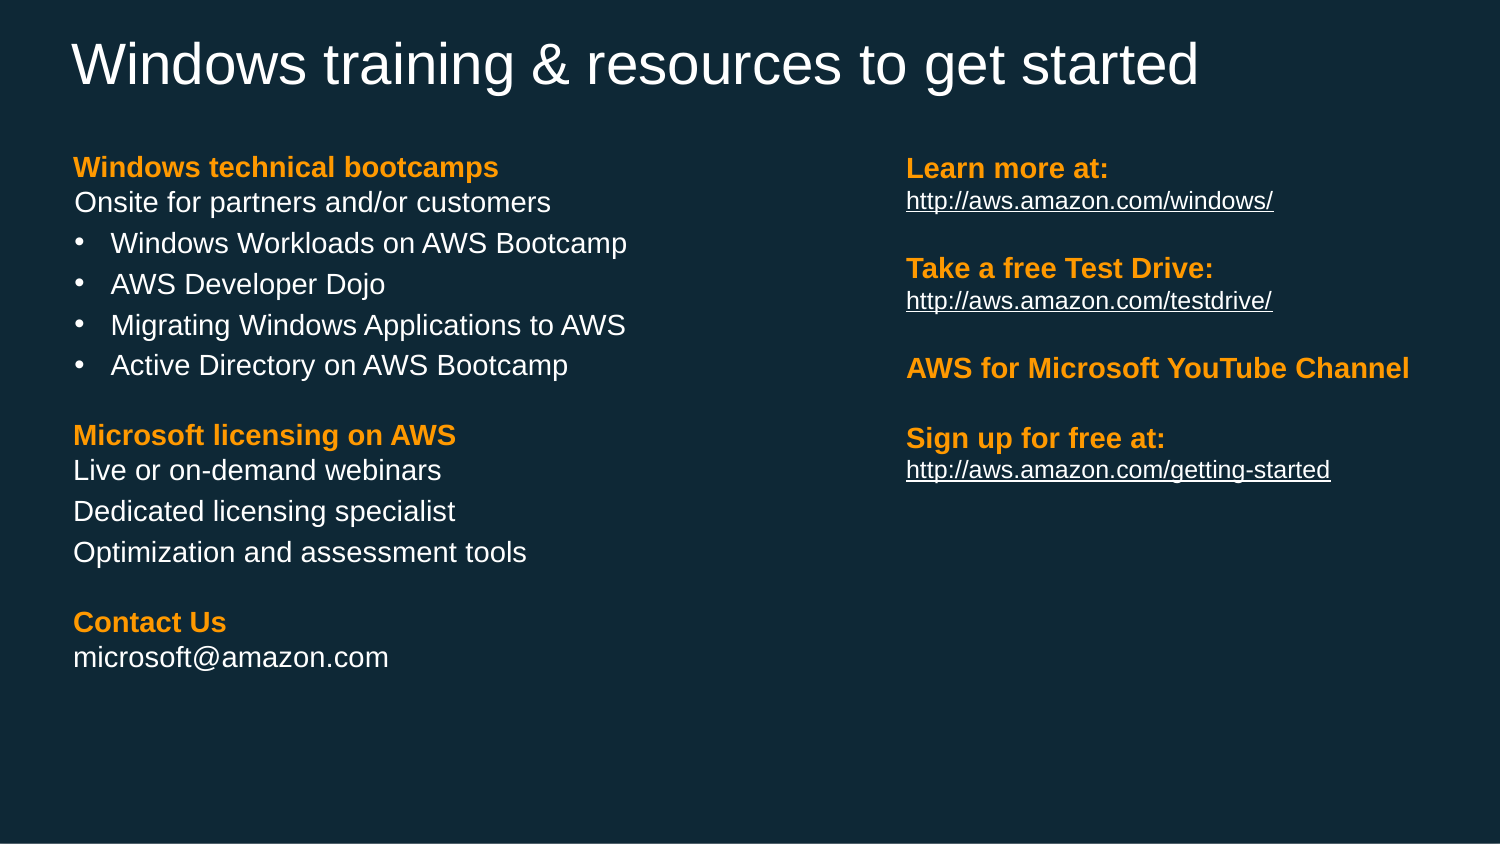

Windows training & resources to get started

Windows technical bootcamps
Onsite for partners and/or customers
Windows Workloads on AWS Bootcamp
AWS Developer Dojo
Migrating Windows Applications to AWS
Active Directory on AWS Bootcamp

Microsoft licensing on AWS
Live or on-demand webinars
Dedicated licensing specialist
Optimization and assessment tools

Contact Us
microsoft@amazon.com
Learn more at:
http://aws.amazon.com/windows/

Take a free Test Drive:
http://aws.amazon.com/testdrive/

AWS for Microsoft YouTube Channel
Sign up for free at:
http://aws.amazon.com/getting-started